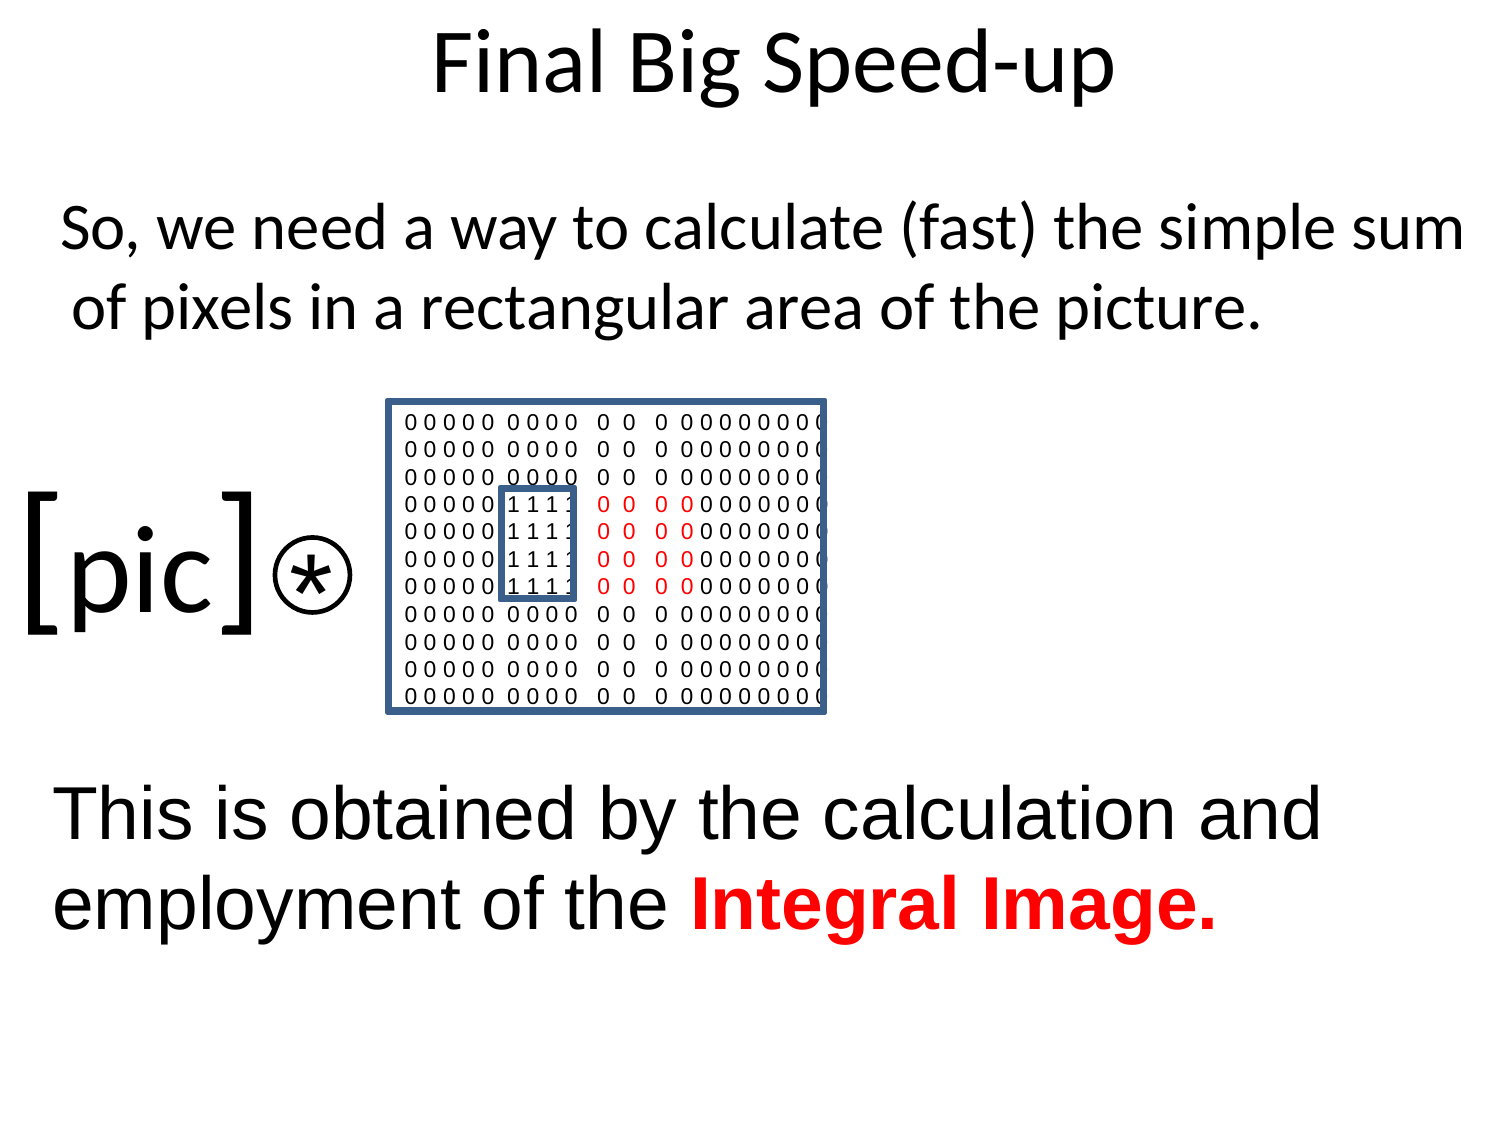

# Final Big Speed-up
   So, we need a way to calculate (fast) the simple sum of pixels in a rectangular area of the picture.

[pic]

0 0 0 0 0  0 0 0 0   0  0   0  0 0 0 0 0 0 0 0
0 0 0 0 0  0 0 0 0   0  0   0  0 0 0 0 0 0 0 0
0 0 0 0 0  0 0 0 0   0  0   0  0 0 0 0 0 0 0 0
0 0 0 0 0  1 1 1 1   0  0   0  0 0 0 0 0 0 0 0
0 0 0 0 0  1 1 1 1   0  0   0  0 0 0 0 0 0 0 0
0 0 0 0 0  1 1 1 1   0  0   0  0 0 0 0 0 0 0 0
0 0 0 0 0  1 1 1 1   0  0   0  0 0 0 0 0 0 0 0
0 0 0 0 0  0 0 0 0   0  0   0  0 0 0 0 0 0 0 0
0 0 0 0 0  0 0 0 0   0  0   0  0 0 0 0 0 0 0 0
0 0 0 0 0  0 0 0 0   0  0   0  0 0 0 0 0 0 0 0
0 0 0 0 0  0 0 0 0   0  0   0  0 0 0 0 0 0 0 0

*

This is obtained by the calculation and employment of the Integral Image.